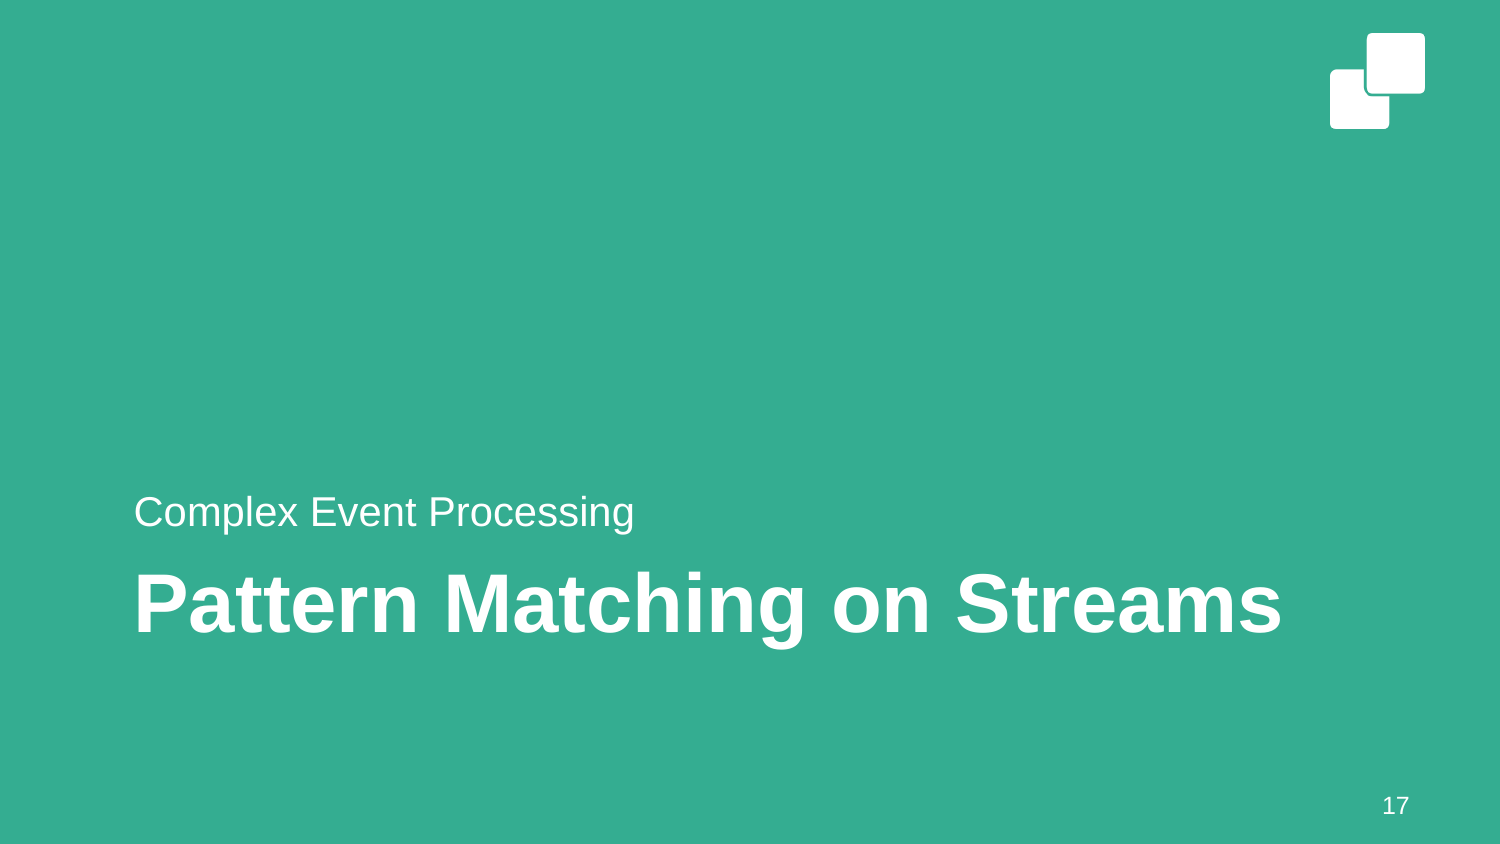

Complex Event Processing
# Pattern Matching on Streams
17